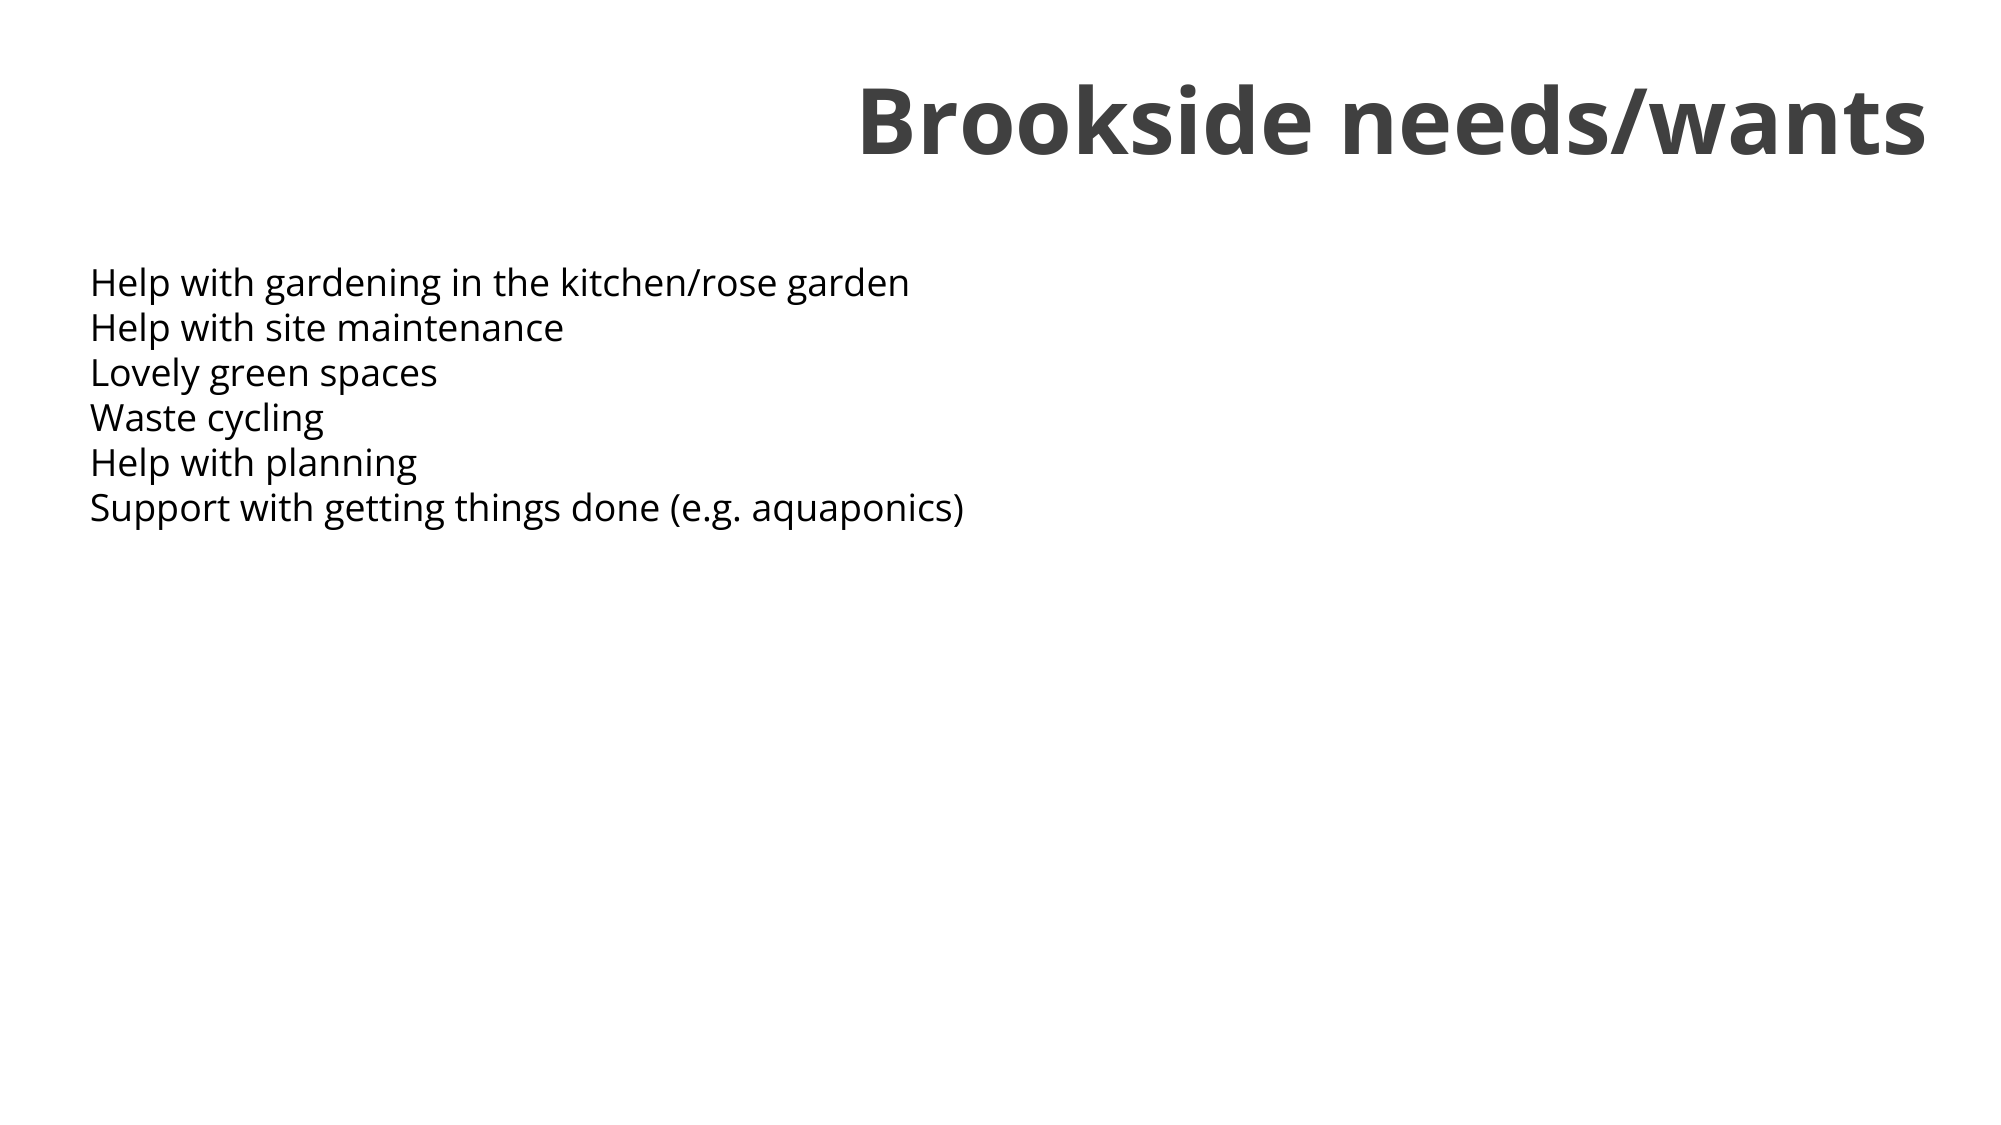

Brookside needs/wants
Help with gardening in the kitchen/rose garden
Help with site maintenance
Lovely green spaces
Waste cycling
Help with planning
Support with getting things done (e.g. aquaponics)